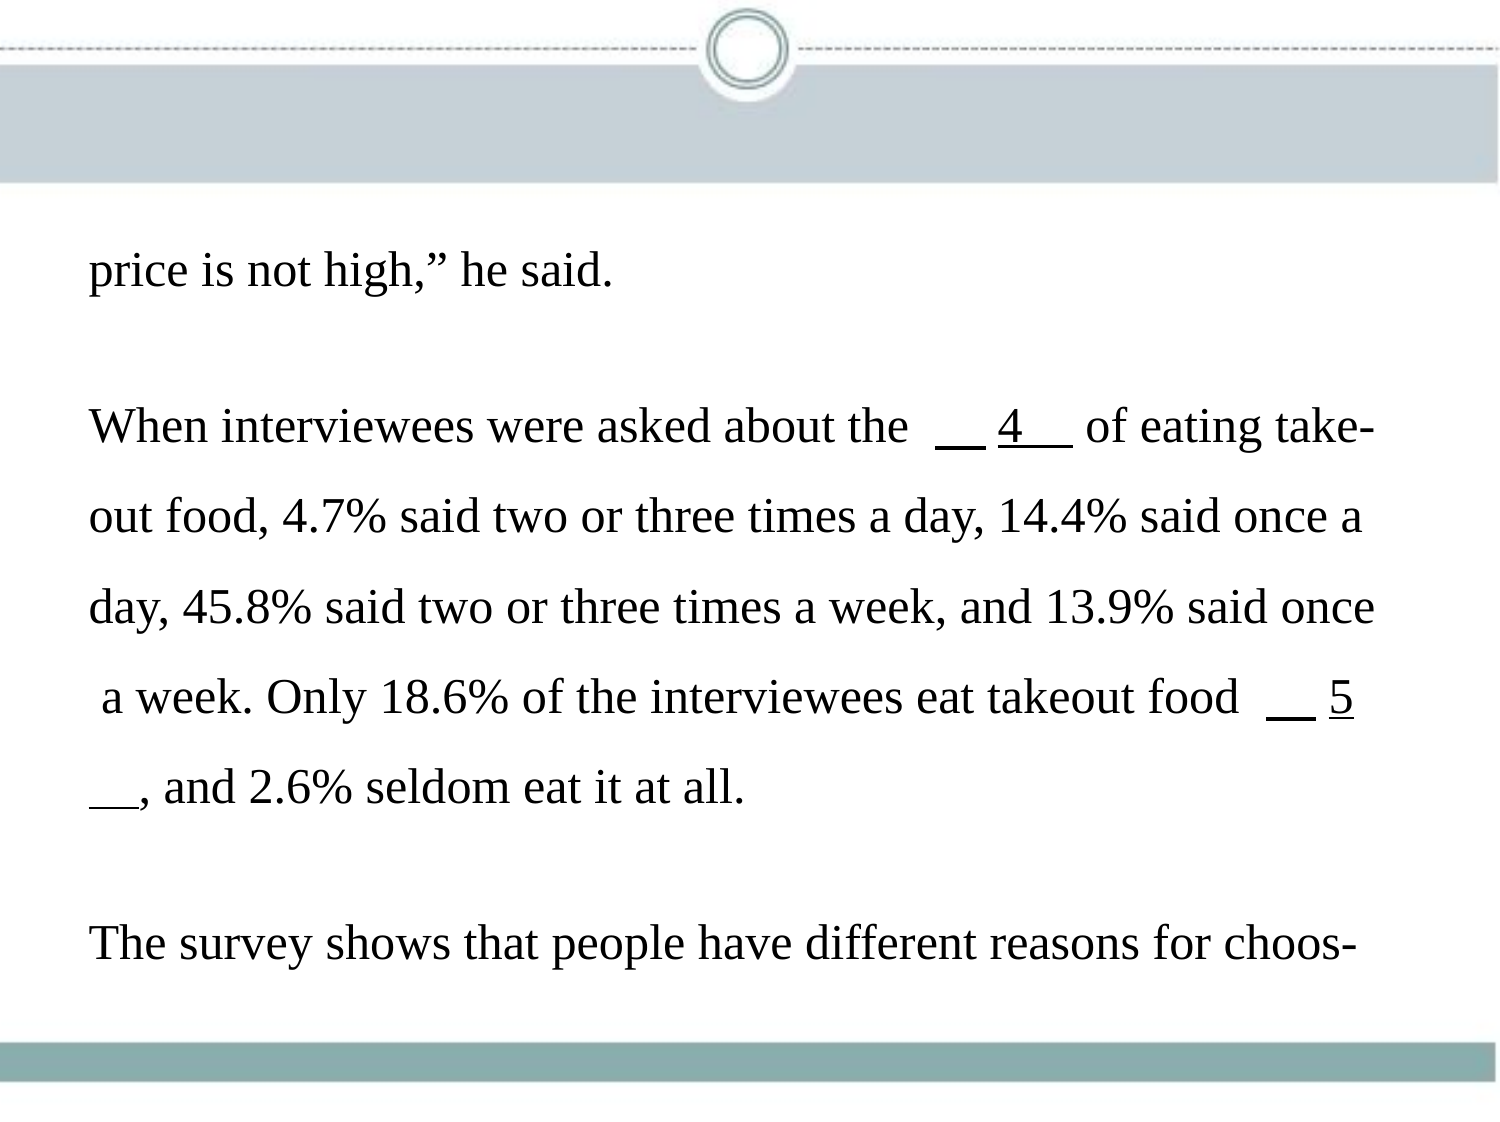

price is not high,” he said.
When interviewees were asked about the 　4     of eating take-
out food, 4.7% said two or three times a day, 14.4% said once a
day, 45.8% said two or three times a week, and 13.9% said once
 a week. Only 18.6% of the interviewees eat takeout food 　5
    , and 2.6% seldom eat it at all.
The survey shows that people have different reasons for choos-